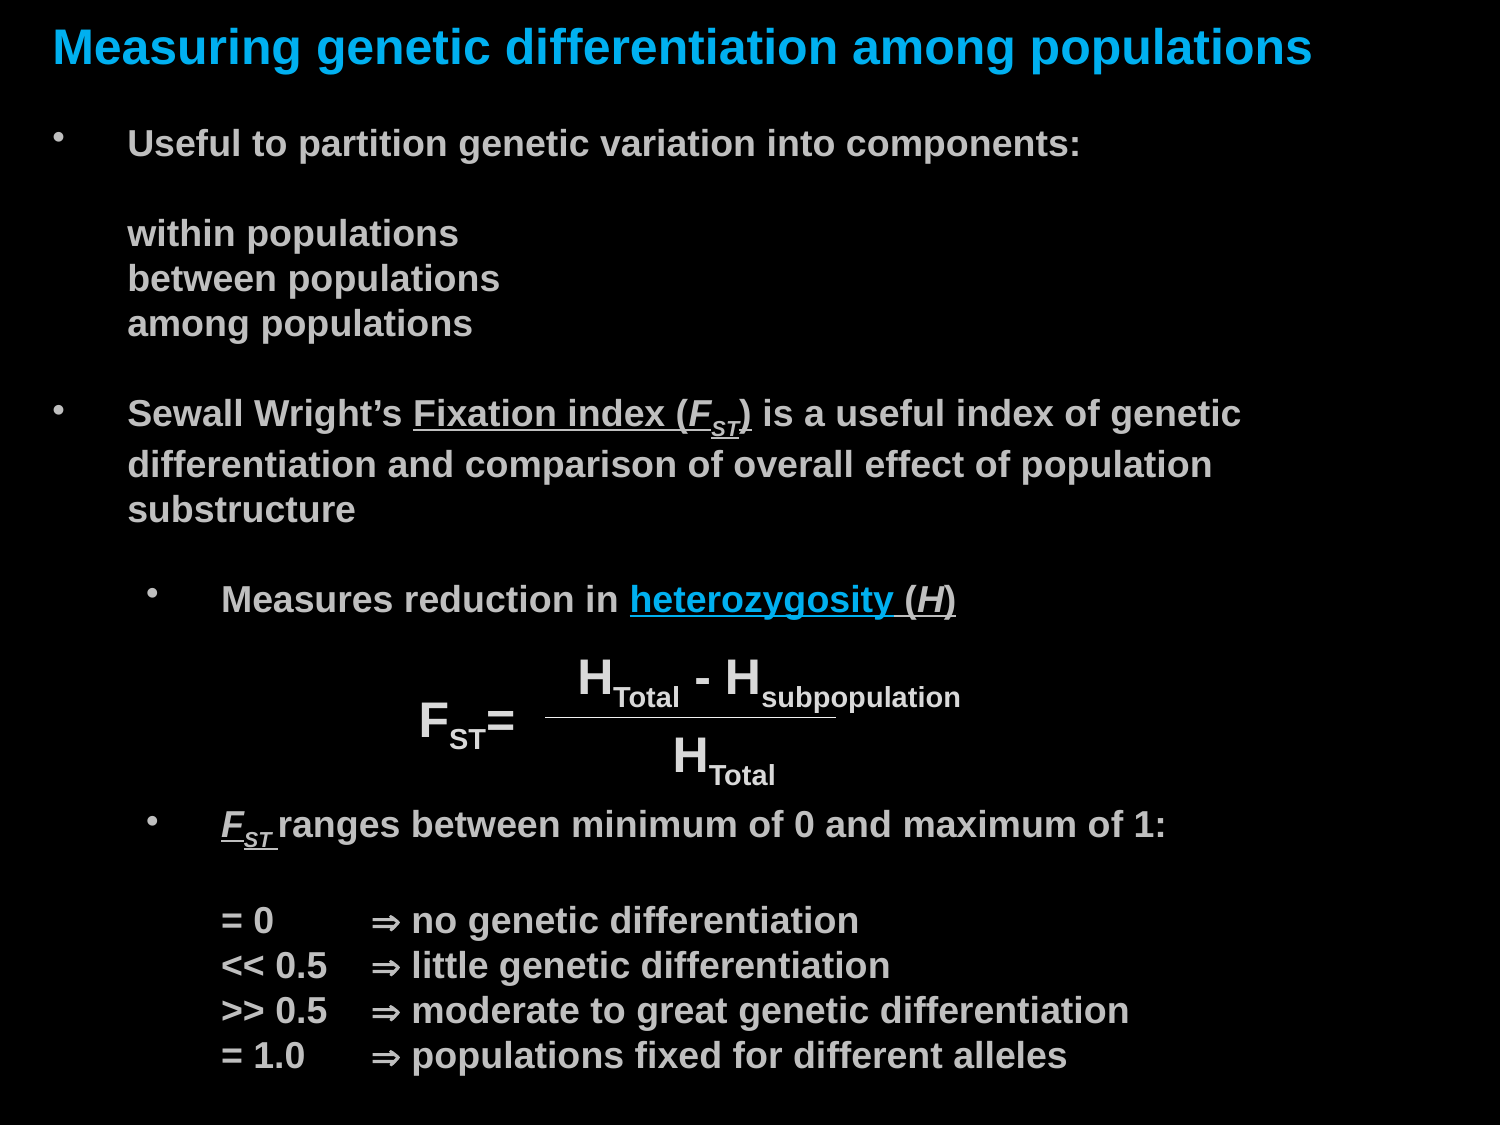

Measuring genetic differentiation among populations

Useful to partition genetic variation into components:

	within populations
	between populations
	among populations

Sewall Wright’s Fixation index (FST) is a useful index of genetic differentiation and comparison of overall effect of population substructure

Measures reduction in heterozygosity (H)

FST ranges between minimum of 0 and maximum of 1:

	= 0 	⇒ no genetic differentiation
	<< 0.5 	⇒ little genetic differentiation
	>> 0.5 	⇒ moderate to great genetic differentiation
	= 1.0 	⇒ populations fixed for different alleles
HTotal - Hsubpopulation
FST=
HTotal